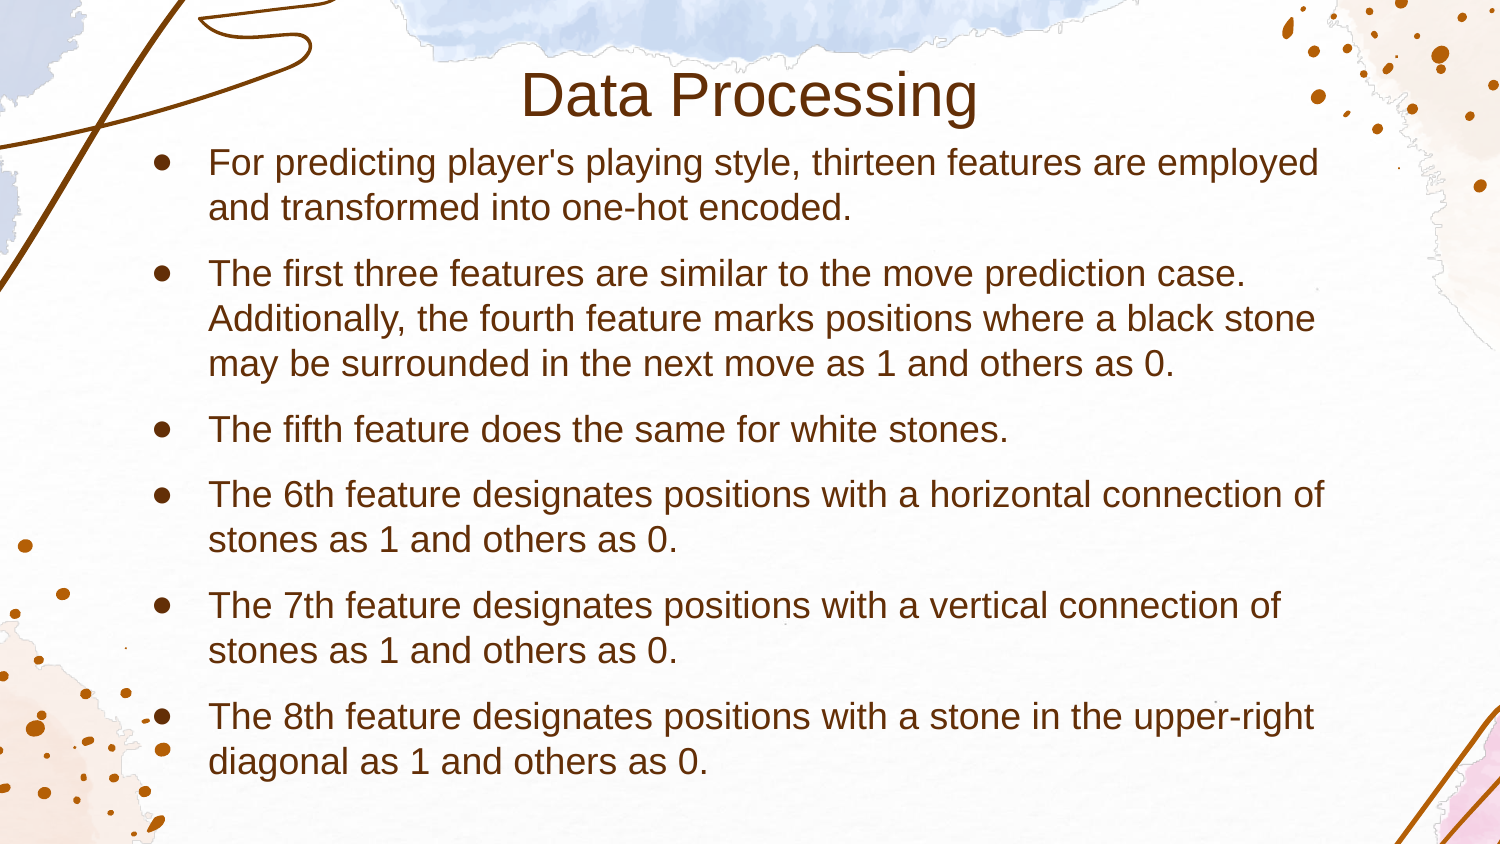

# Data Processing
For predicting player's playing style, thirteen features are employed and transformed into one-hot encoded.
The first three features are similar to the move prediction case. Additionally, the fourth feature marks positions where a black stone may be surrounded in the next move as 1 and others as 0.
The fifth feature does the same for white stones.
The 6th feature designates positions with a horizontal connection of stones as 1 and others as 0.
The 7th feature designates positions with a vertical connection of stones as 1 and others as 0.
The 8th feature designates positions with a stone in the upper-right diagonal as 1 and others as 0.